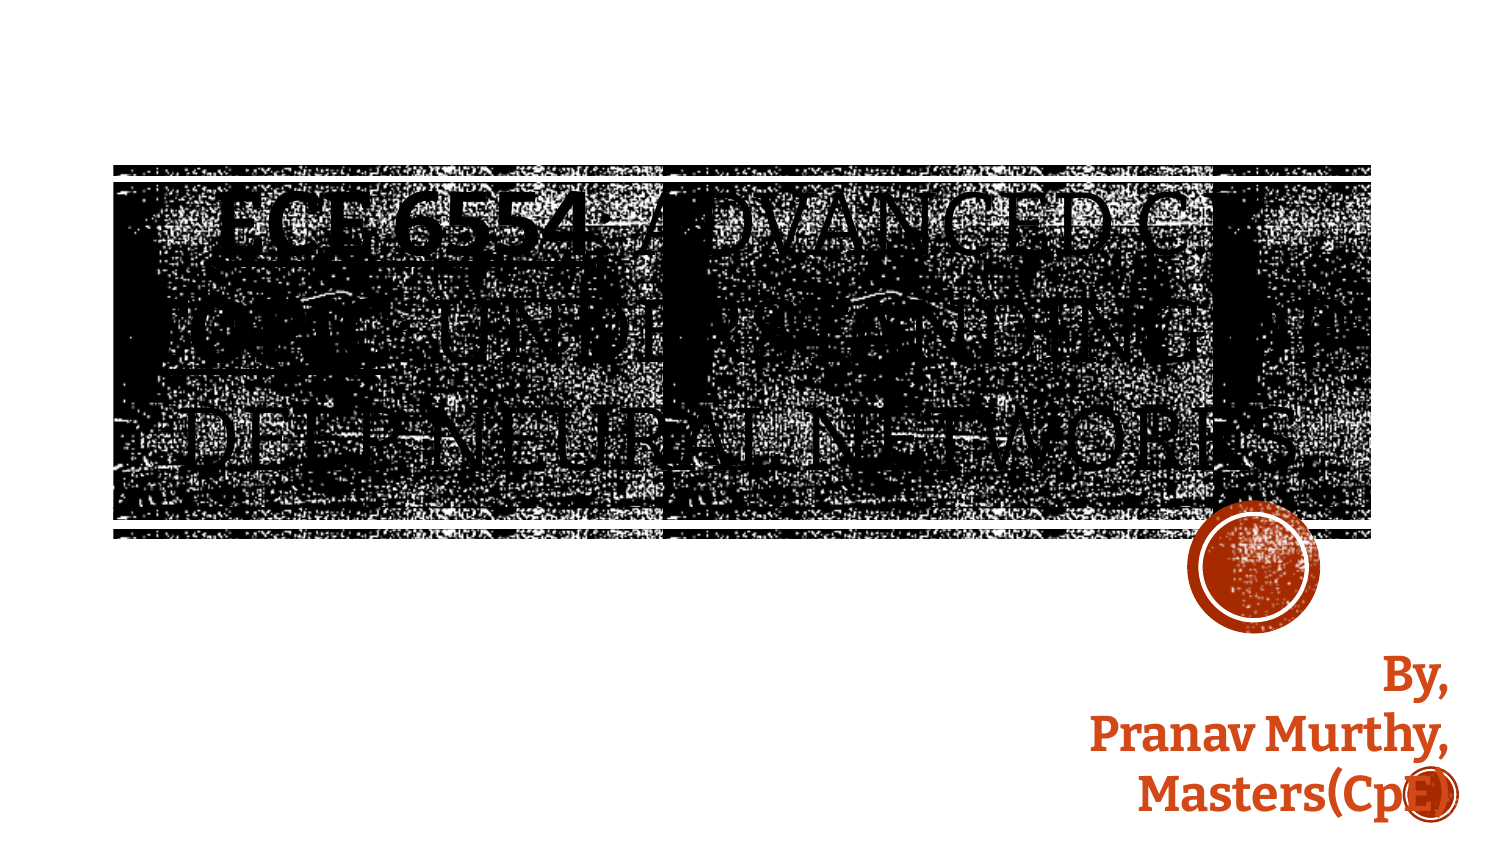

ECE 6554: ADVANCED C.V
TOPIC: UNDERSTANDING OF DEEP NEURAL NETWORKS
By,
Pranav Murthy,
Masters(CpE)